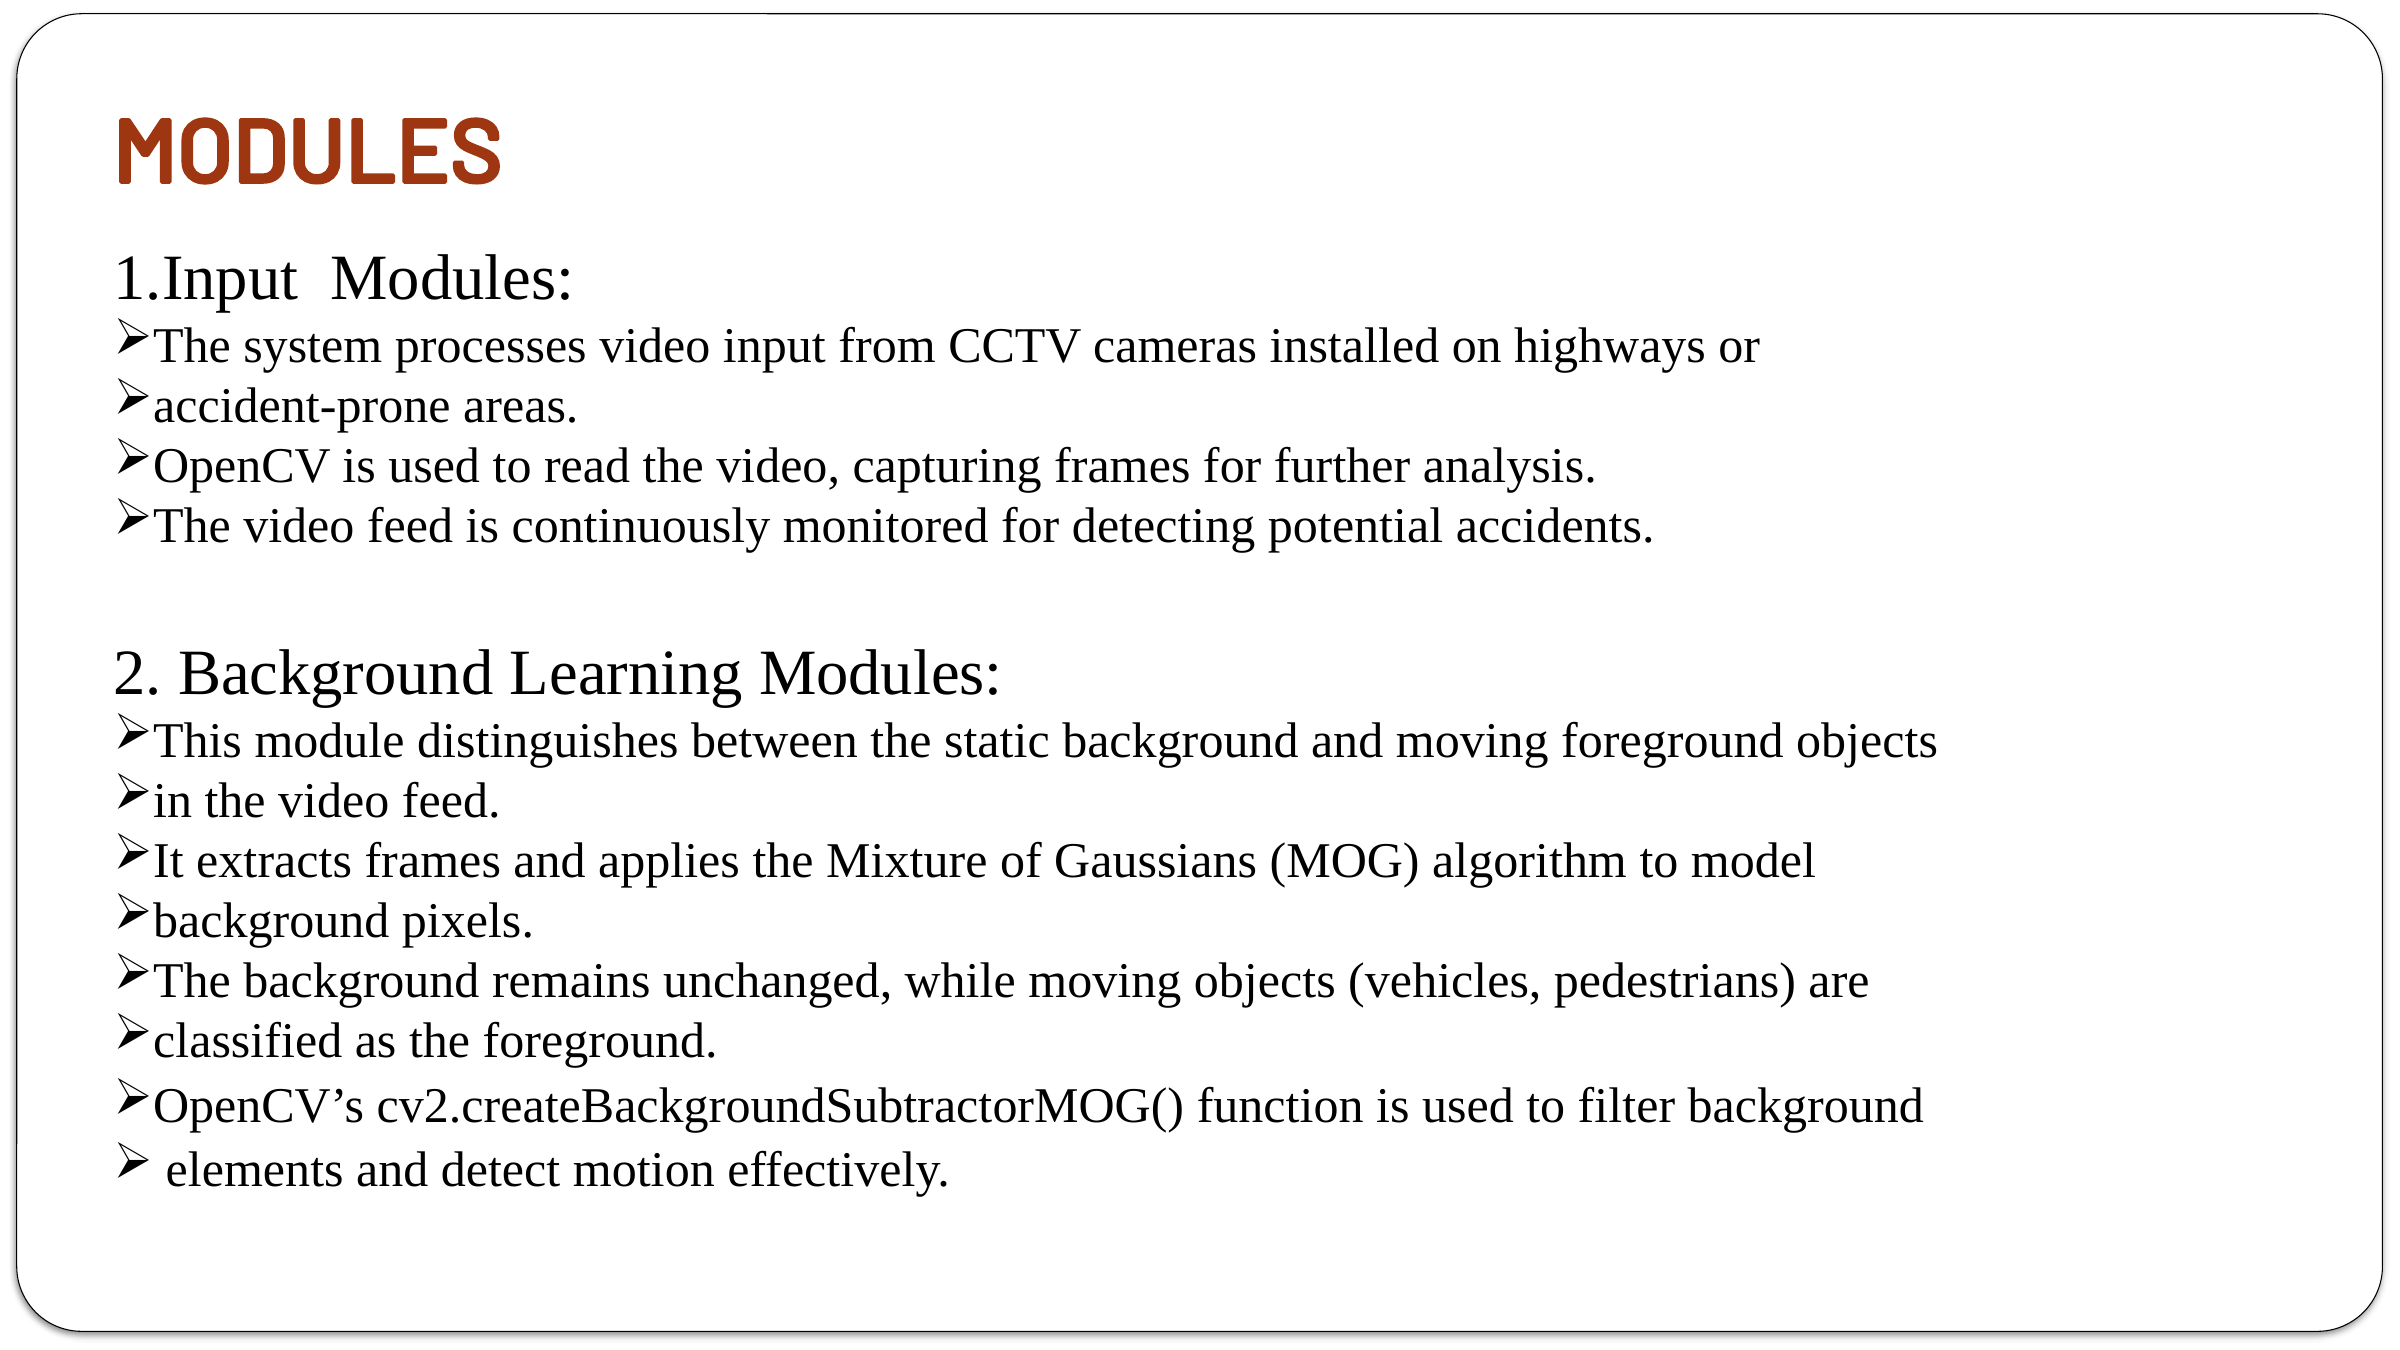

MODULES
1.Input  Modules:
The system processes video input from CCTV cameras installed on highways or
accident-prone areas.
OpenCV is used to read the video, capturing frames for further analysis.
The video feed is continuously monitored for detecting potential accidents.

2. Background Learning Modules:
This module distinguishes between the static background and moving foreground objects
in the video feed.
It extracts frames and applies the Mixture of Gaussians (MOG) algorithm to model
background pixels.
The background remains unchanged, while moving objects (vehicles, pedestrians) are
classified as the foreground.
OpenCV’s cv2.createBackgroundSubtractorMOG() function is used to filter background
 elements and detect motion effectively.